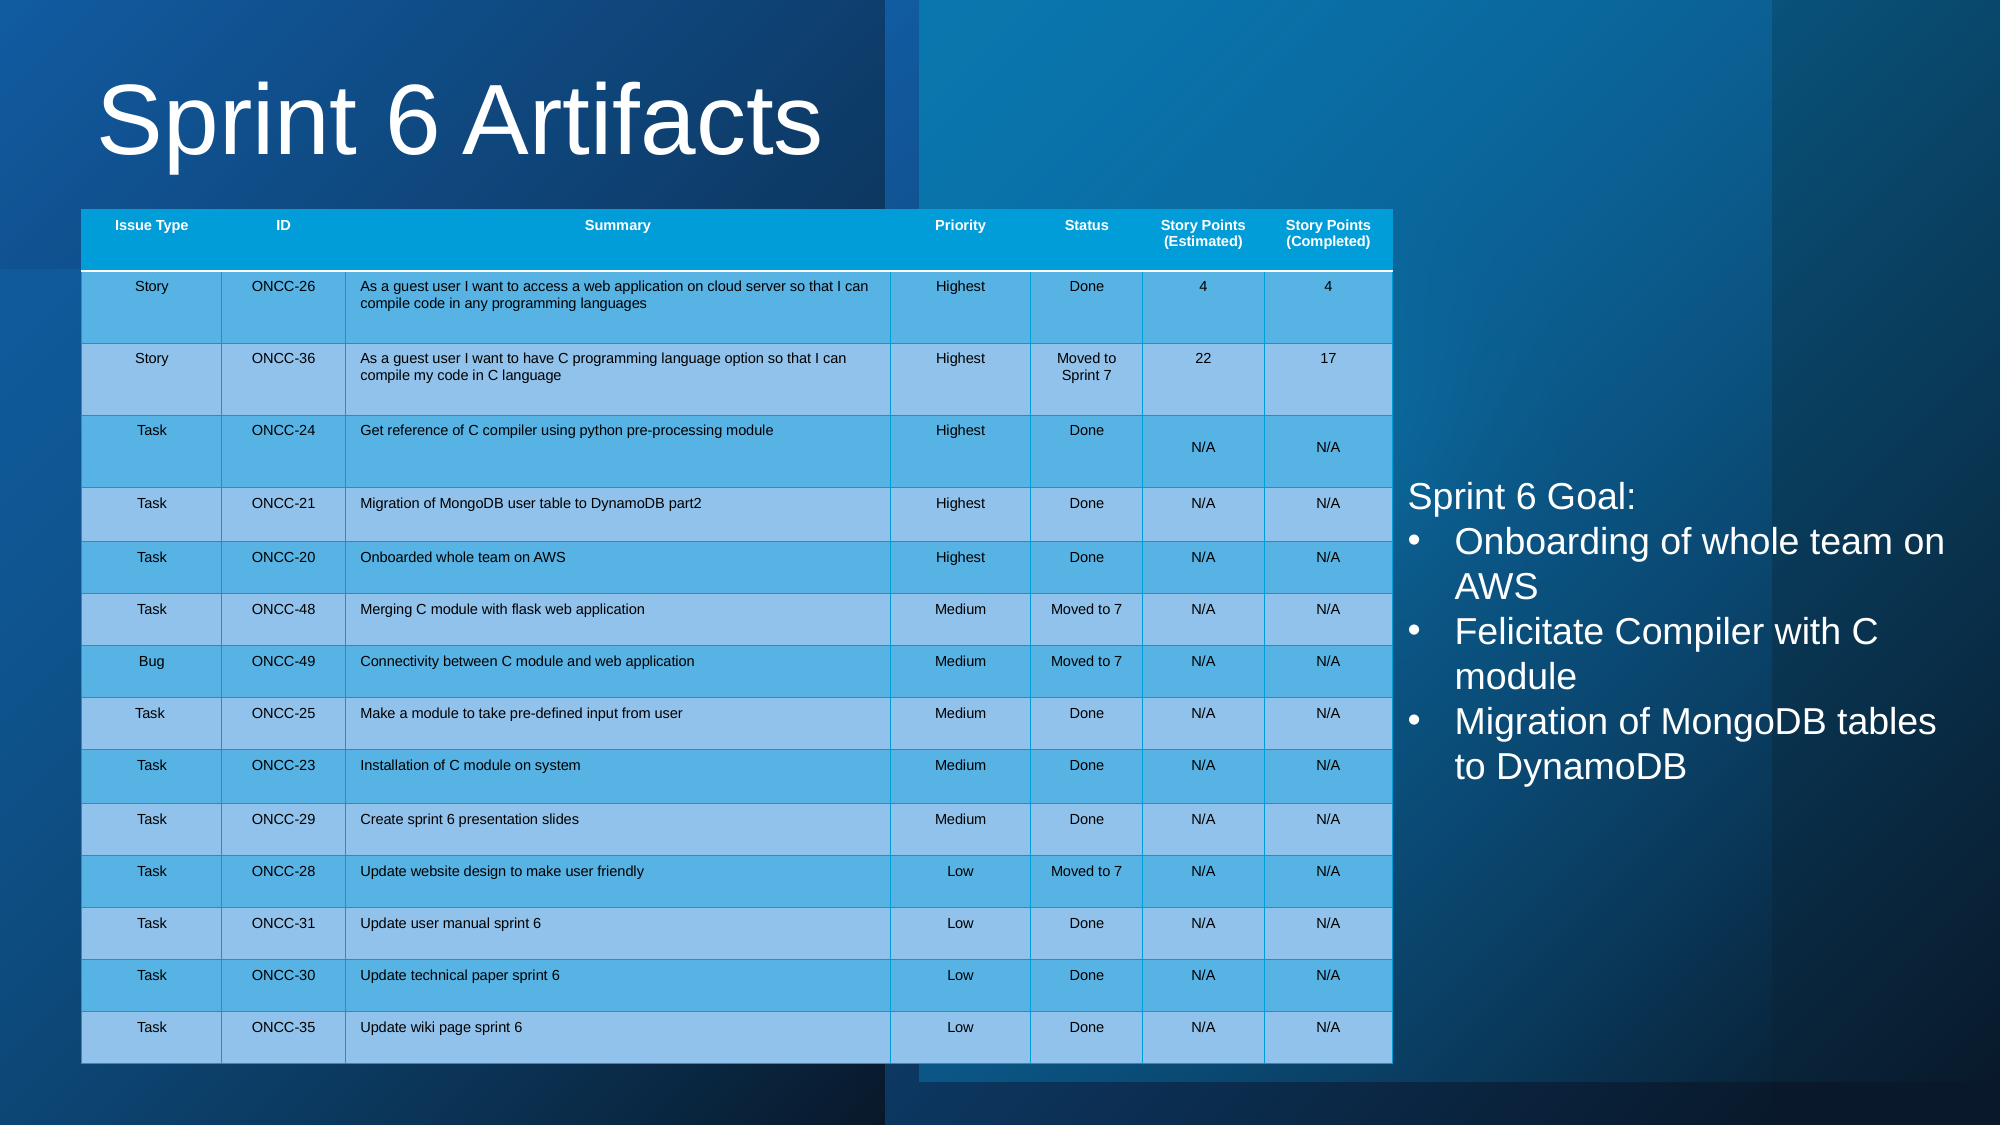

# Sprint 6 Artifacts
| Issue Type | ID | Summary | Priority | Status | Story Points (Estimated) | Story Points (Completed) |
| --- | --- | --- | --- | --- | --- | --- |
| Story | ONCC-26 | As a guest user I want to access a web application on cloud server so that I can compile code in any programming languages | Highest | Done | 4 | 4 |
| Story | ONCC-36 | As a guest user I want to have C programming language option so that I can compile my code in C language | Highest | Moved to Sprint 7 | 22 | 17 |
| Task | ONCC-24 | Get reference of C compiler using python pre-processing module | Highest | Done | N/A | N/A |
| Task | ONCC-21 | Migration of MongoDB user table to DynamoDB part2 | Highest | Done | N/A | N/A |
| Task | ONCC-20 | Onboarded whole team on AWS | Highest | Done | N/A | N/A |
| Task | ONCC-48 | Merging C module with flask web application | Medium | Moved to 7 | N/A | N/A |
| Bug | ONCC-49 | Connectivity between C module and web application | Medium | Moved to 7 | N/A | N/A |
| Task | ONCC-25 | Make a module to take pre-defined input from user | Medium | Done | N/A | N/A |
| Task | ONCC-23 | Installation of C module on system | Medium | Done | N/A | N/A |
| Task | ONCC-29 | Create sprint 6 presentation slides | Medium | Done | N/A | N/A |
| Task | ONCC-28 | Update website design to make user friendly | Low | Moved to 7 | N/A | N/A |
| Task | ONCC-31 | Update user manual sprint 6 | Low | Done | N/A | N/A |
| Task | ONCC-30 | Update technical paper sprint 6 | Low | Done | N/A | N/A |
| Task | ONCC-35 | Update wiki page sprint 6 | Low | Done | N/A | N/A |
Sprint 6 Goal:
Onboarding of whole team on AWS
Felicitate Compiler with C module
Migration of MongoDB tables to DynamoDB